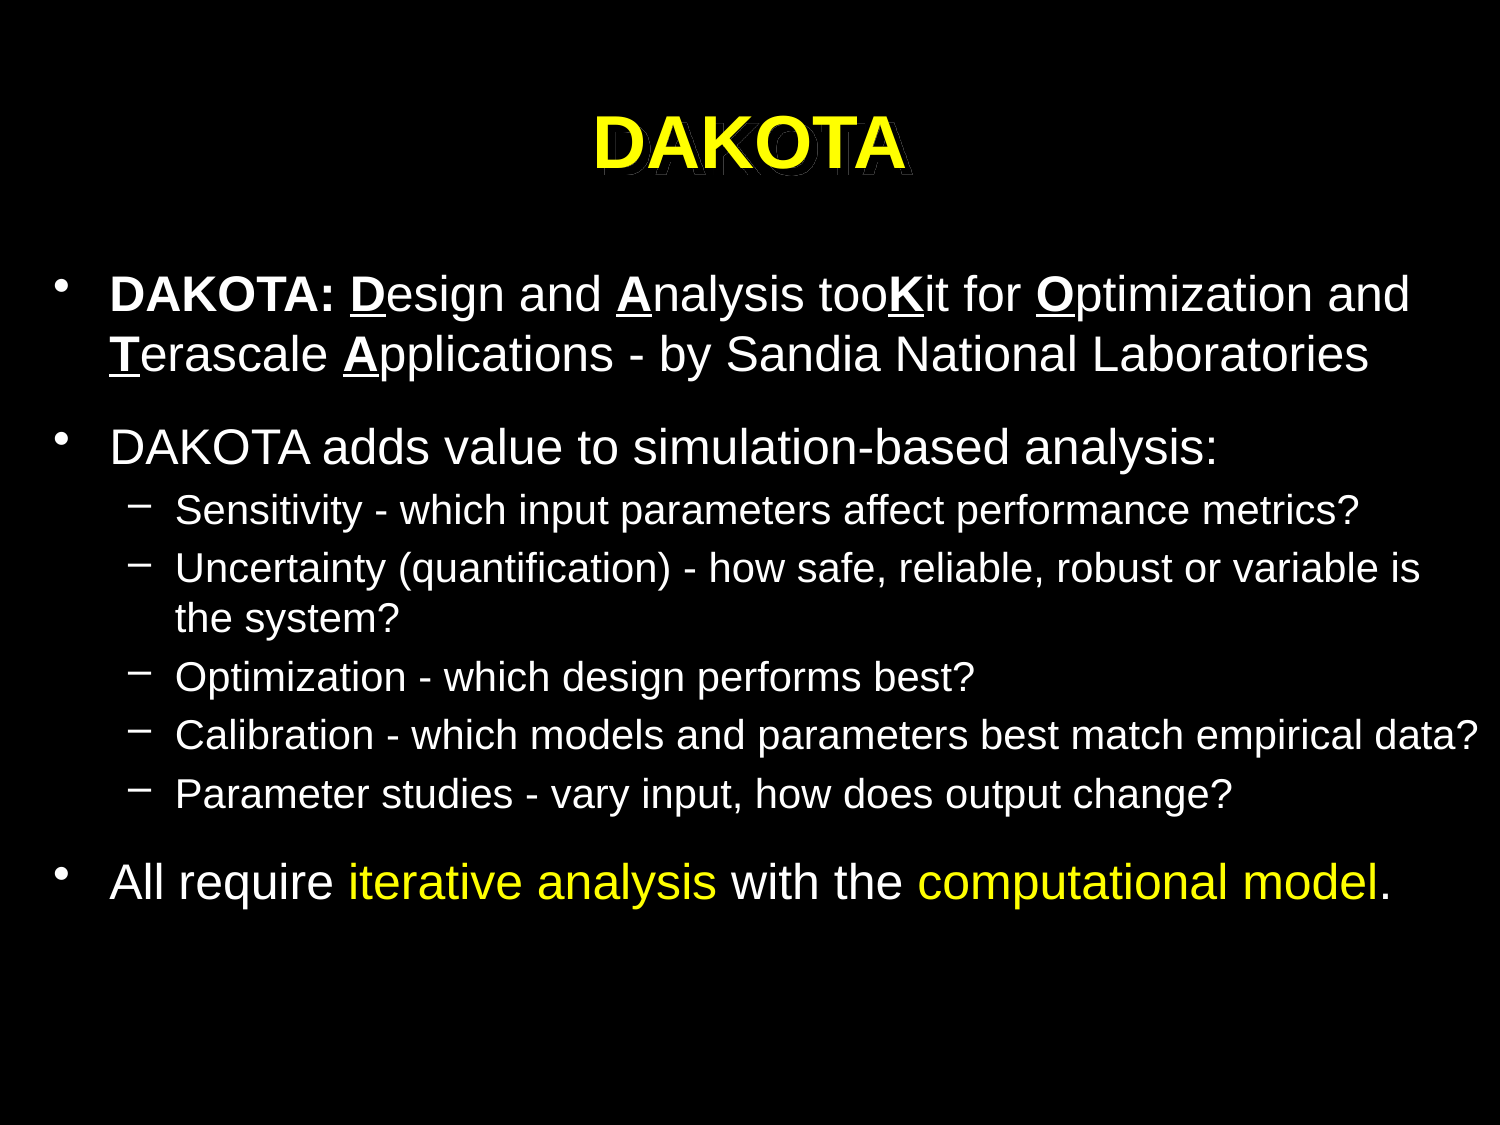

# DAKOTA
DAKOTA: Design and Analysis tooKit for Optimization and Terascale Applications - by Sandia National Laboratories

DAKOTA adds value to simulation-based analysis:
Sensitivity - which input parameters affect performance metrics?
Uncertainty (quantification) - how safe, reliable, robust or variable is the system?
Optimization - which design performs best?
Calibration - which models and parameters best match empirical data?
Parameter studies - vary input, how does output change?

All require iterative analysis with the computational model.